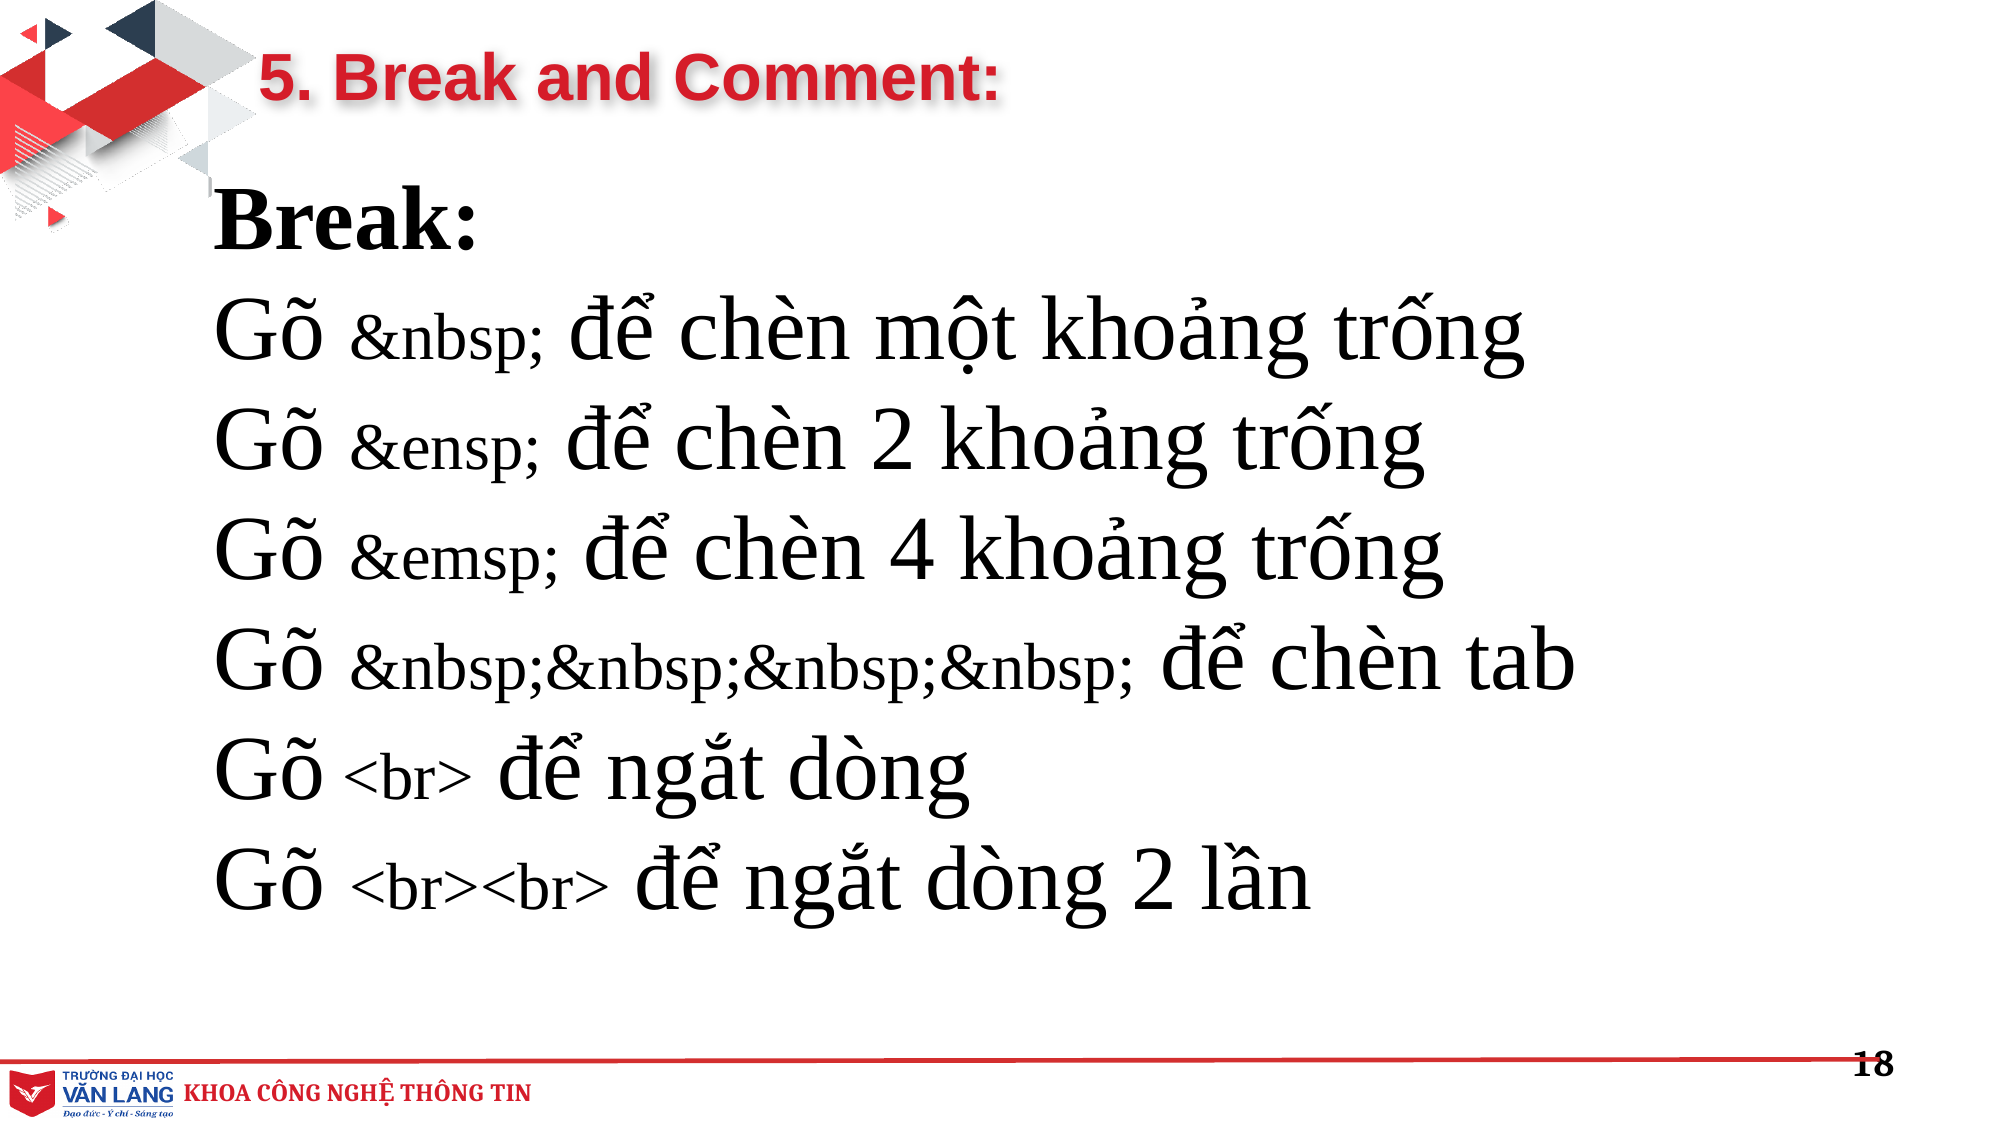

5. Break and Comment:
Break:
Gõ &nbsp; để chèn một khoảng trống
Gõ &ensp; để chèn 2 khoảng trống
Gõ &emsp; để chèn 4 khoảng trống
Gõ &nbsp;&nbsp;&nbsp;&nbsp; để chèn tab
Gõ <br> để ngắt dòng
Gõ <br><br> để ngắt dòng 2 lần